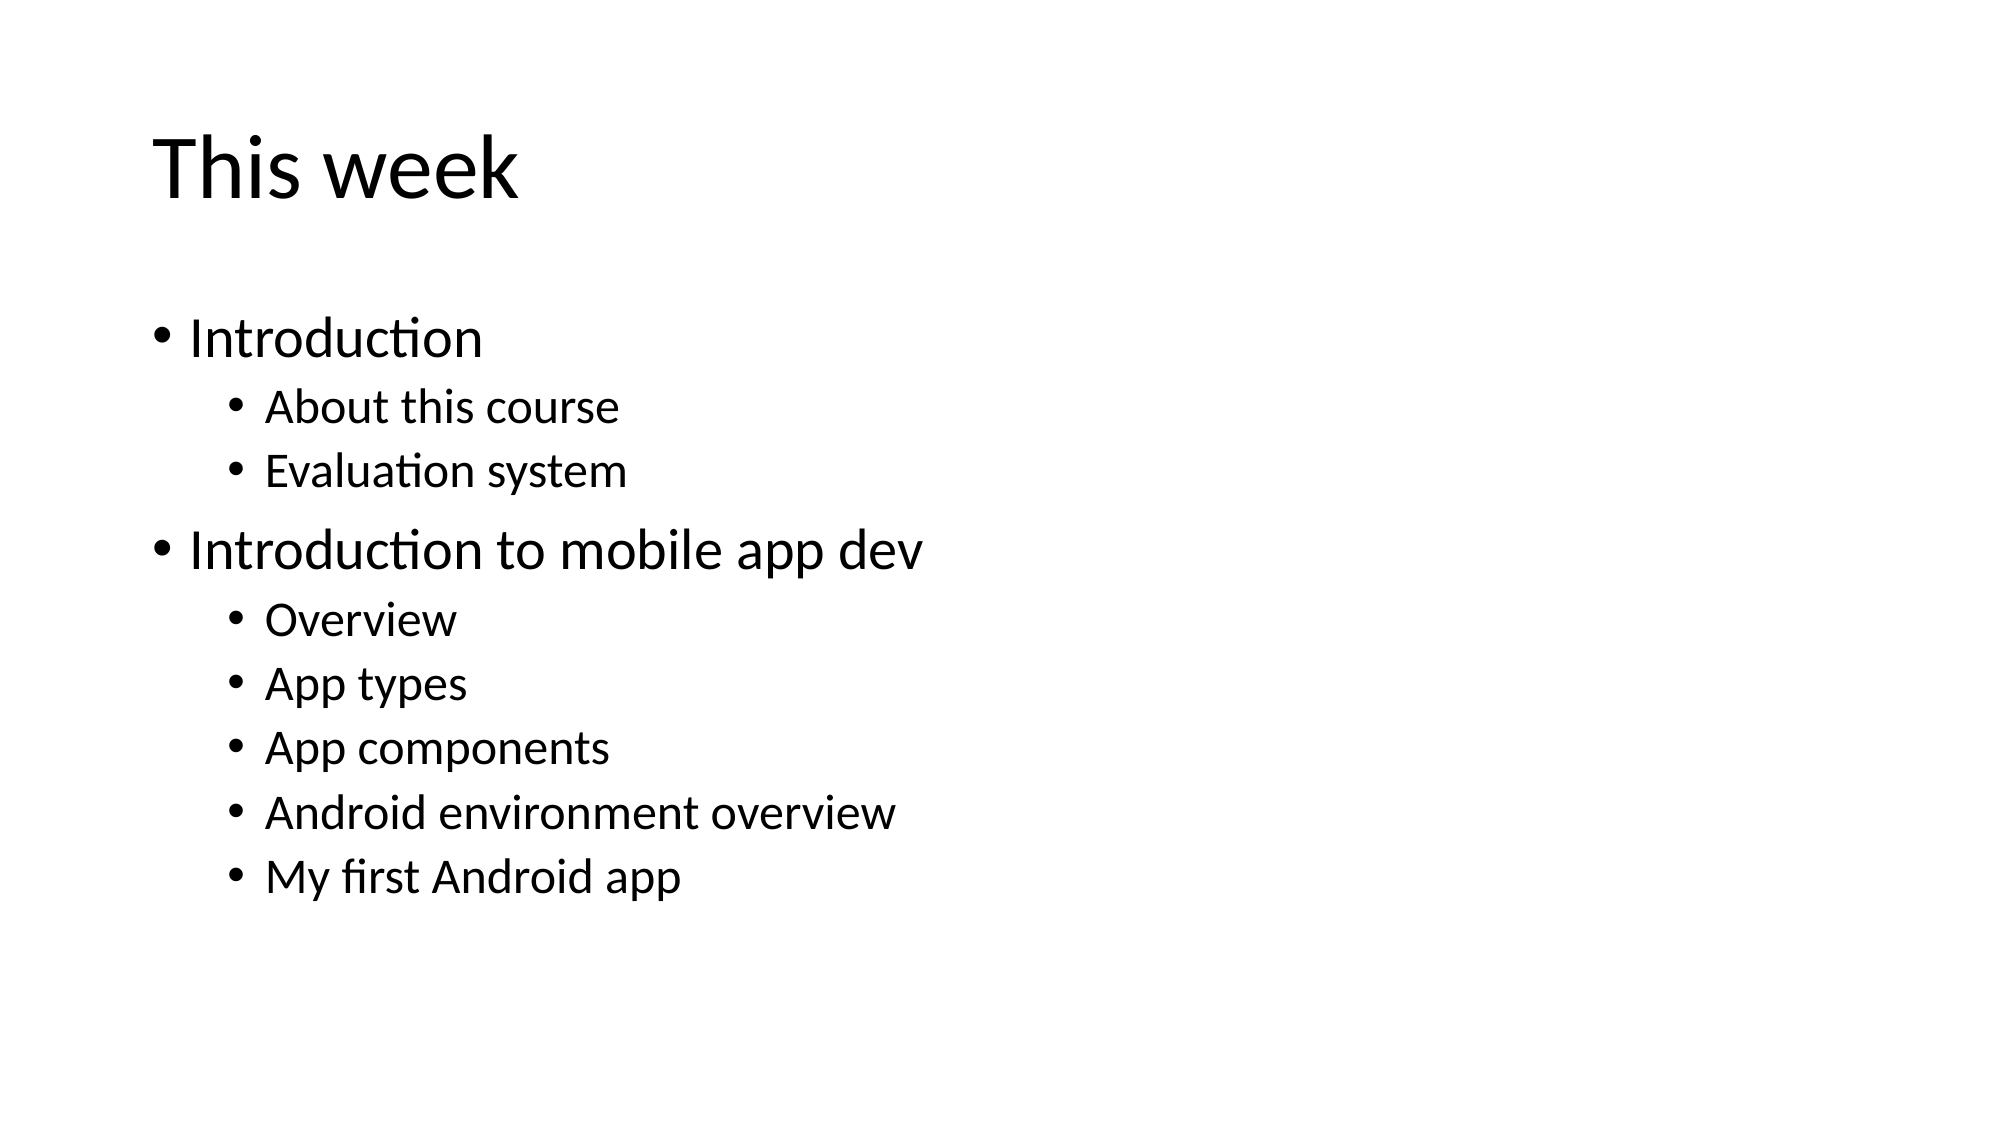

# This week
Introduction
About this course
Evaluation system
Introduction to mobile app dev
Overview
App types
App components
Android environment overview
My first Android app